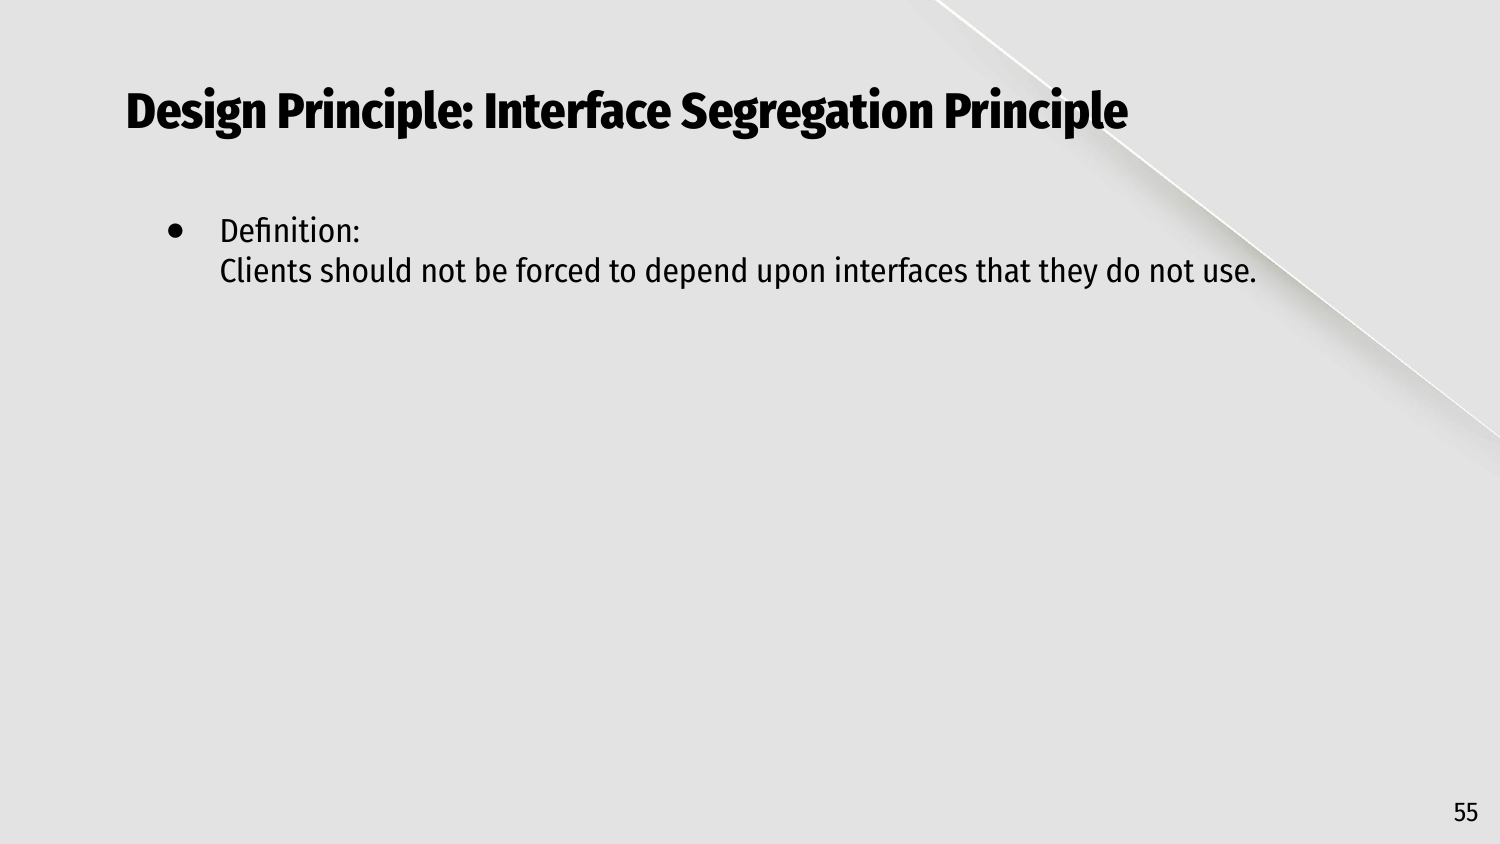

# Design Principle: Interface Segregation Principle
Definition:
Clients should not be forced to depend upon interfaces that they do not use.
55